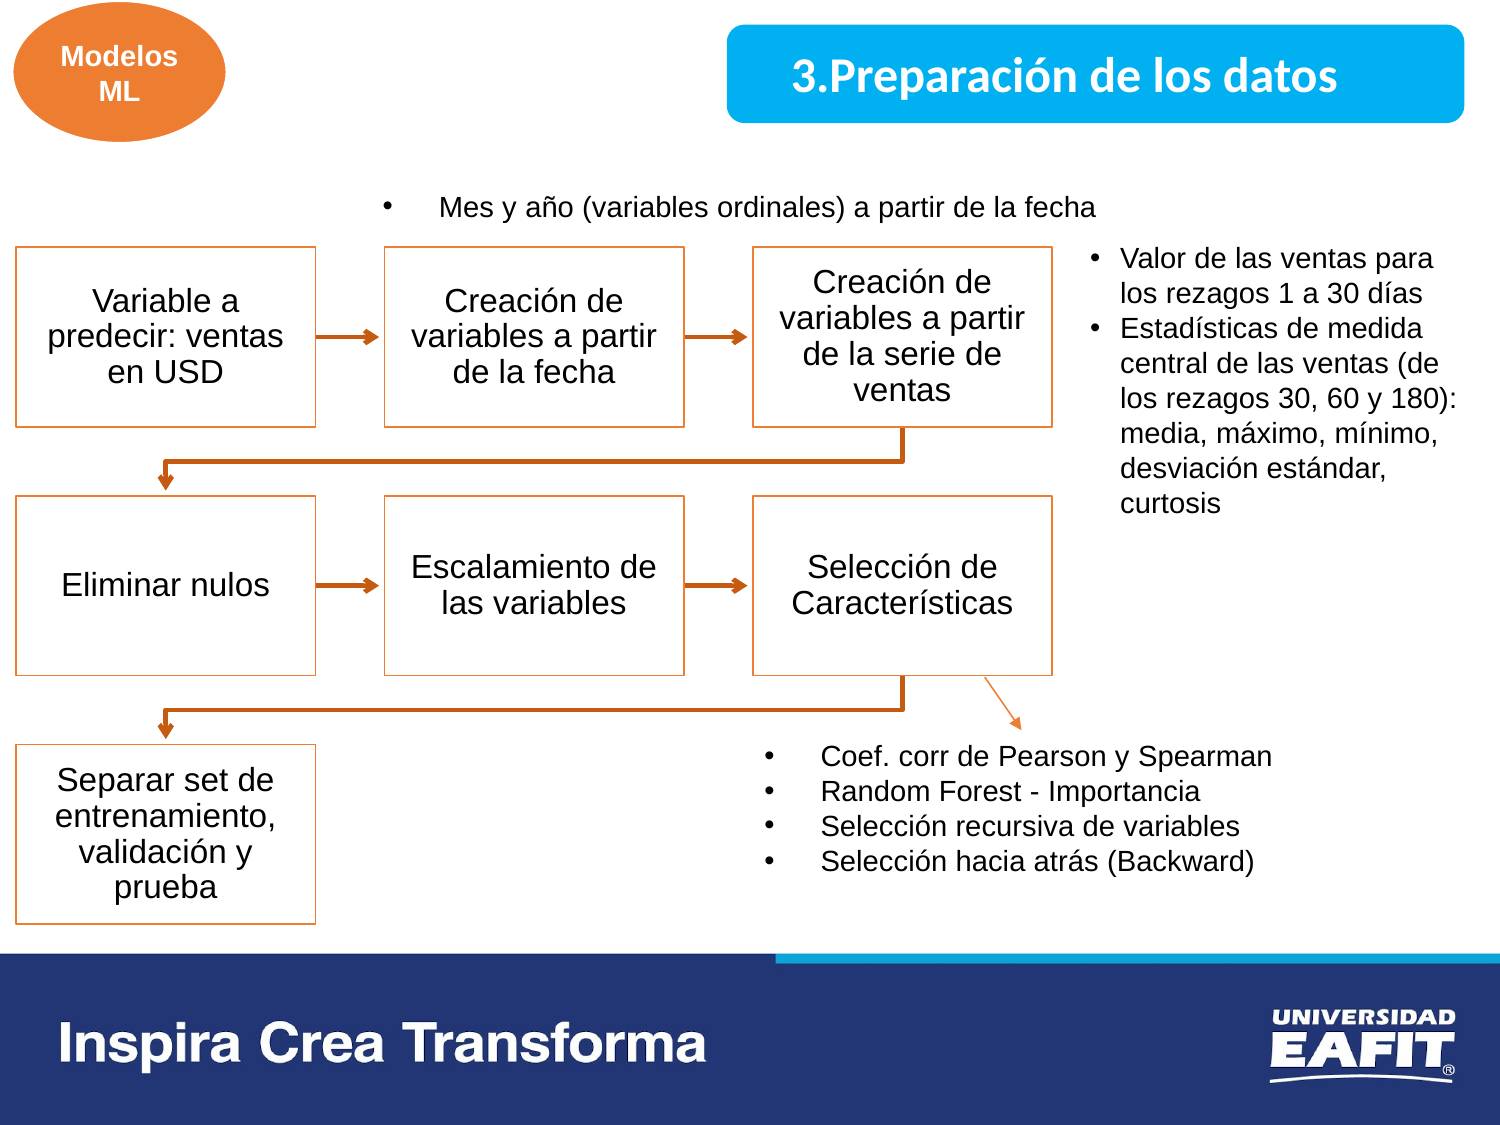

Modelos
ML

3.Preparación de los datos
Mes y año (variables ordinales) a partir de la fecha
Valor de las ventas para los rezagos 1 a 30 días
Estadísticas de medida central de las ventas (de los rezagos 30, 60 y 180): media, máximo, mínimo, desviación estándar, curtosis

Variable a predecir: ventas en USD

Creación de variables a partir de la fecha

Creación de variables a partir de la serie de ventas

Eliminar nulos

Escalamiento de las variables

Selección de Características
Separar set de entrenamiento, validación y prueba
Coef. corr de Pearson y Spearman
Random Forest - Importancia
Selección recursiva de variables
Selección hacia atrás (Backward)